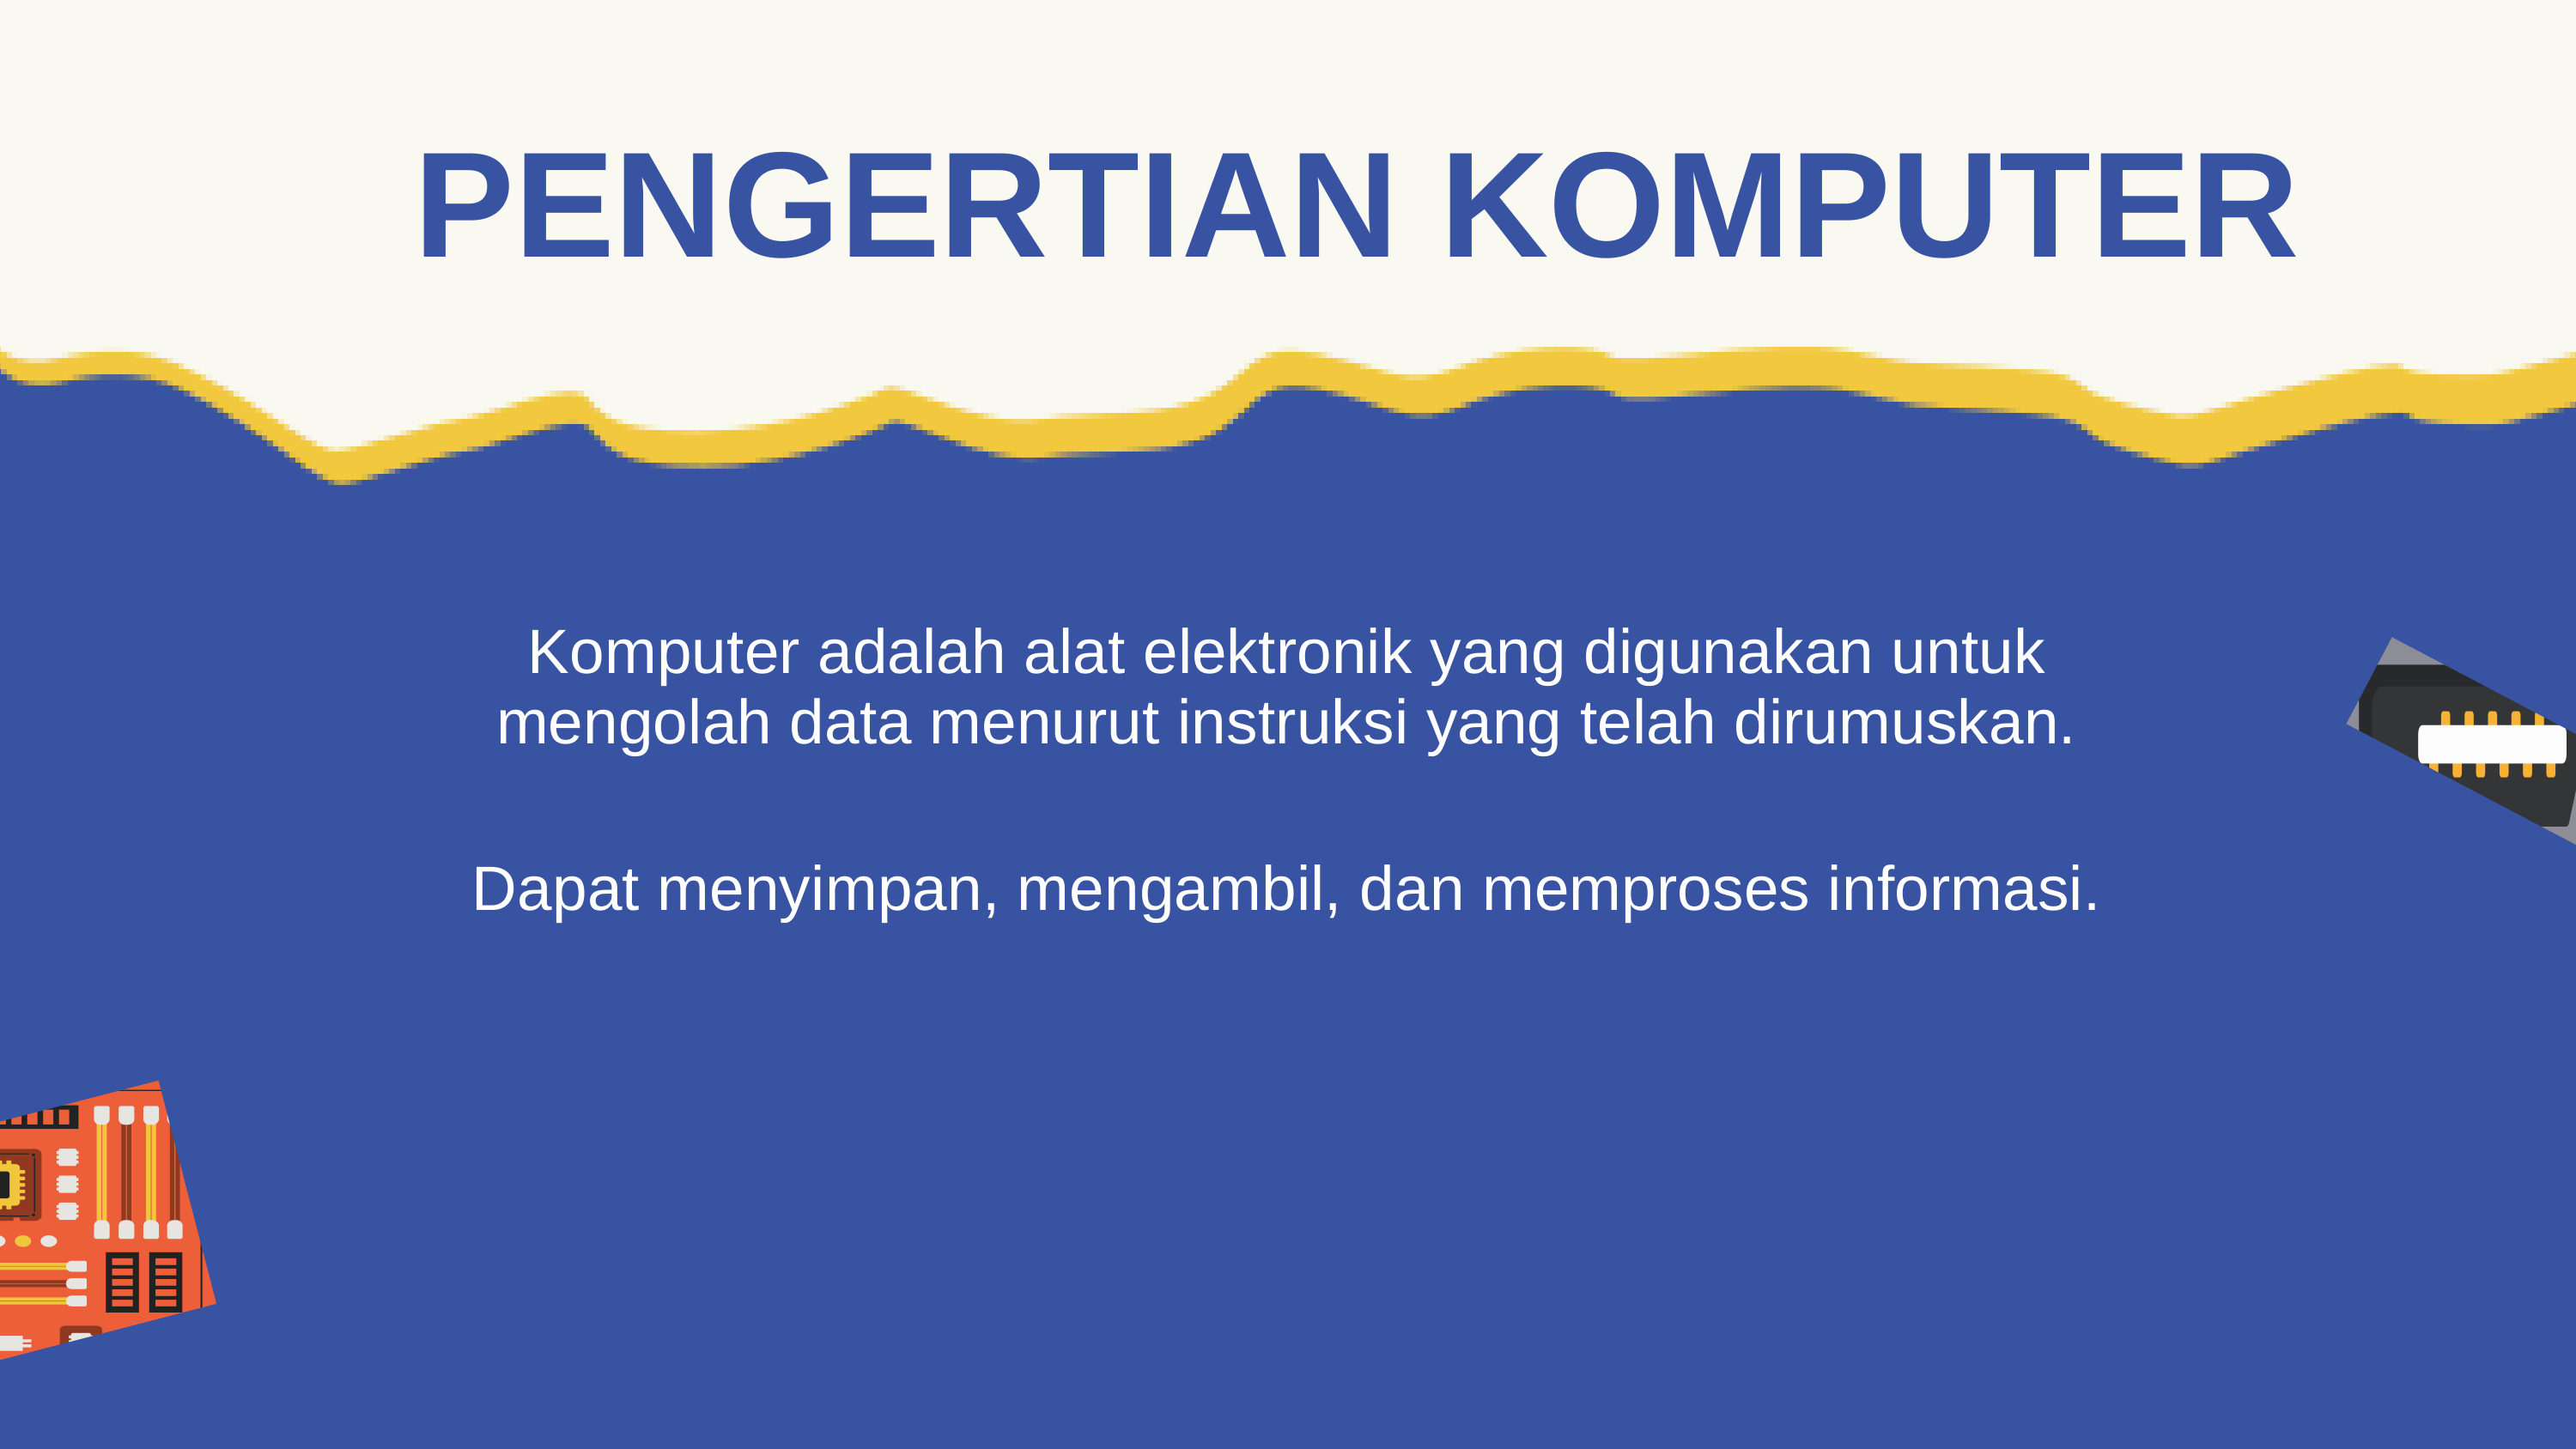

PENGERTIAN KOMPUTER
Komputer adalah alat elektronik yang digunakan untuk mengolah data menurut instruksi yang telah dirumuskan.

Dapat menyimpan, mengambil, dan memproses informasi.